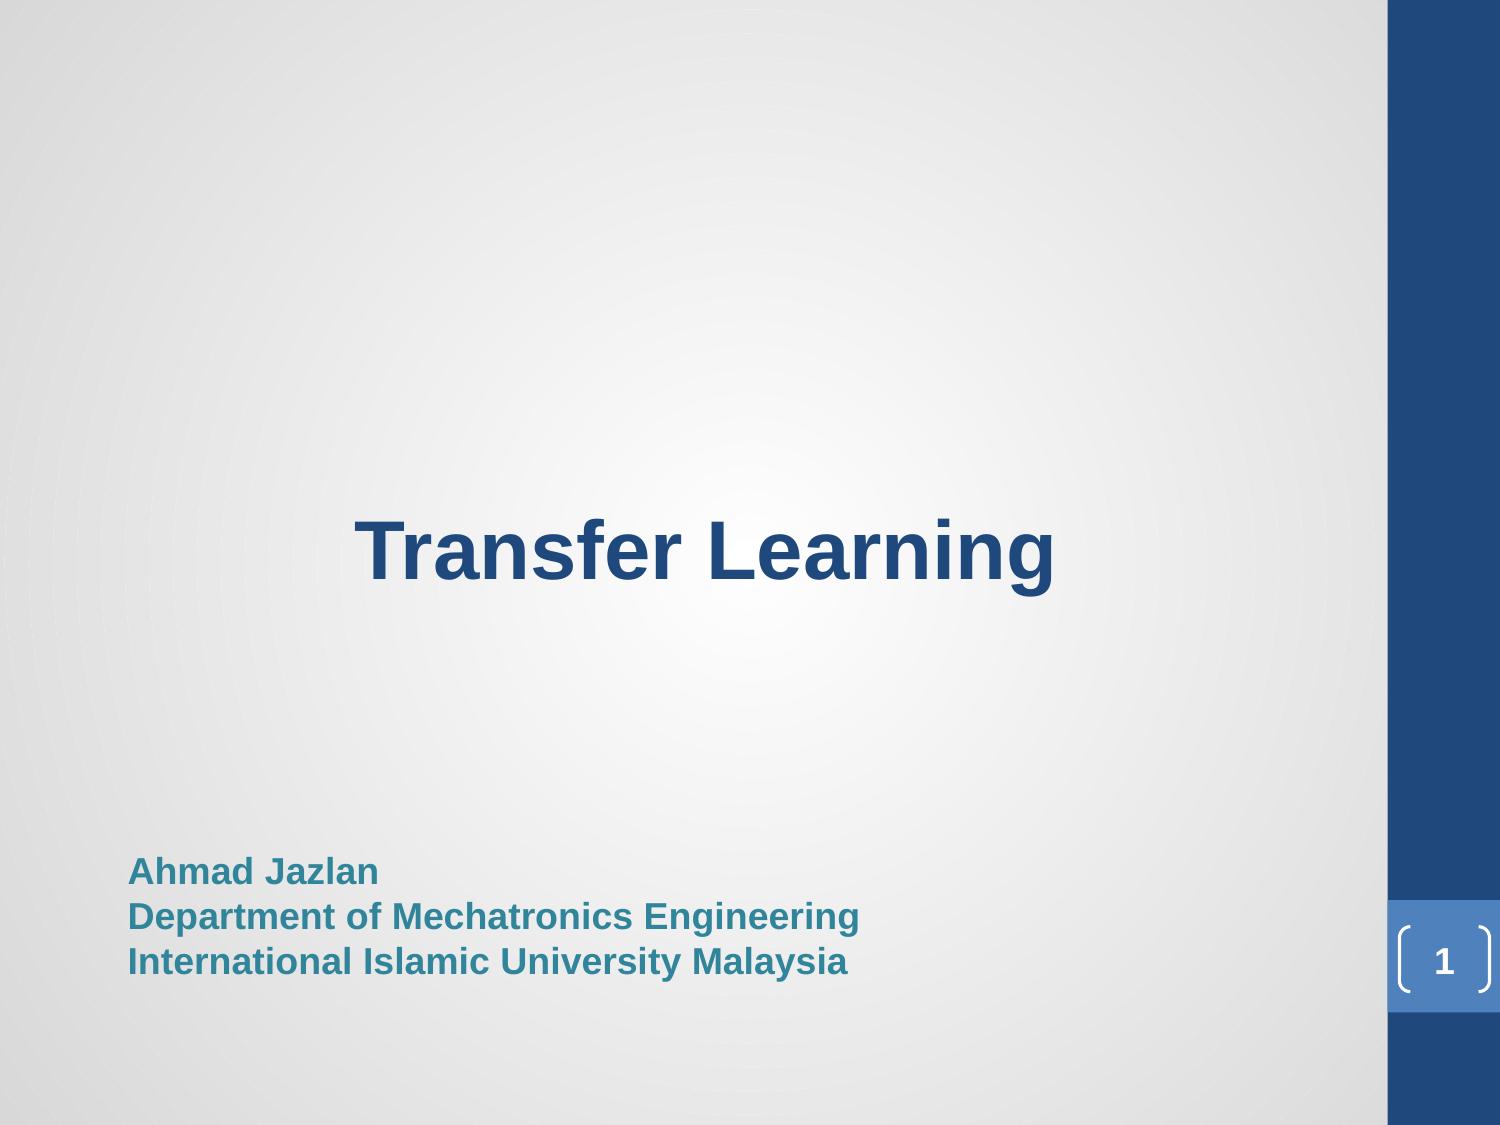

# Transfer Learning

Ahmad Jazlan
Department of Mechatronics Engineering
International Islamic University Malaysia
1